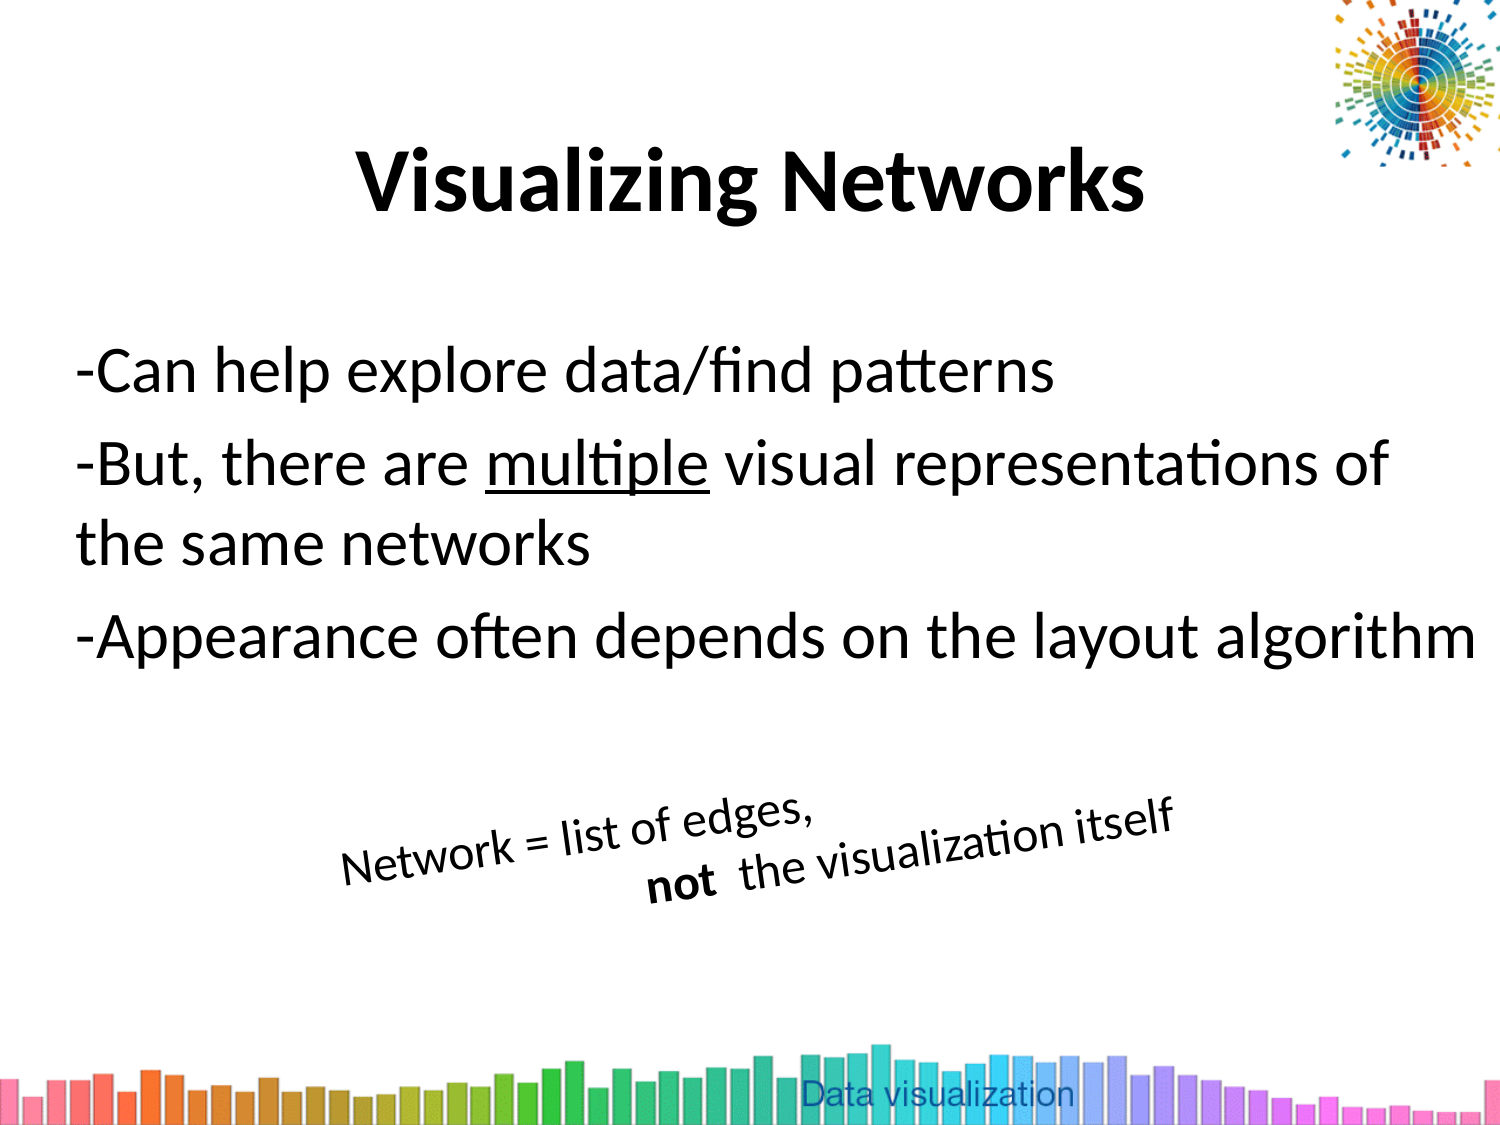

# Visualizing Networks
-Can help explore data/find patterns
-But, there are multiple visual representations of the same networks
-Appearance often depends on the layout algorithm
Network = list of edges,
		not  the visualization itself